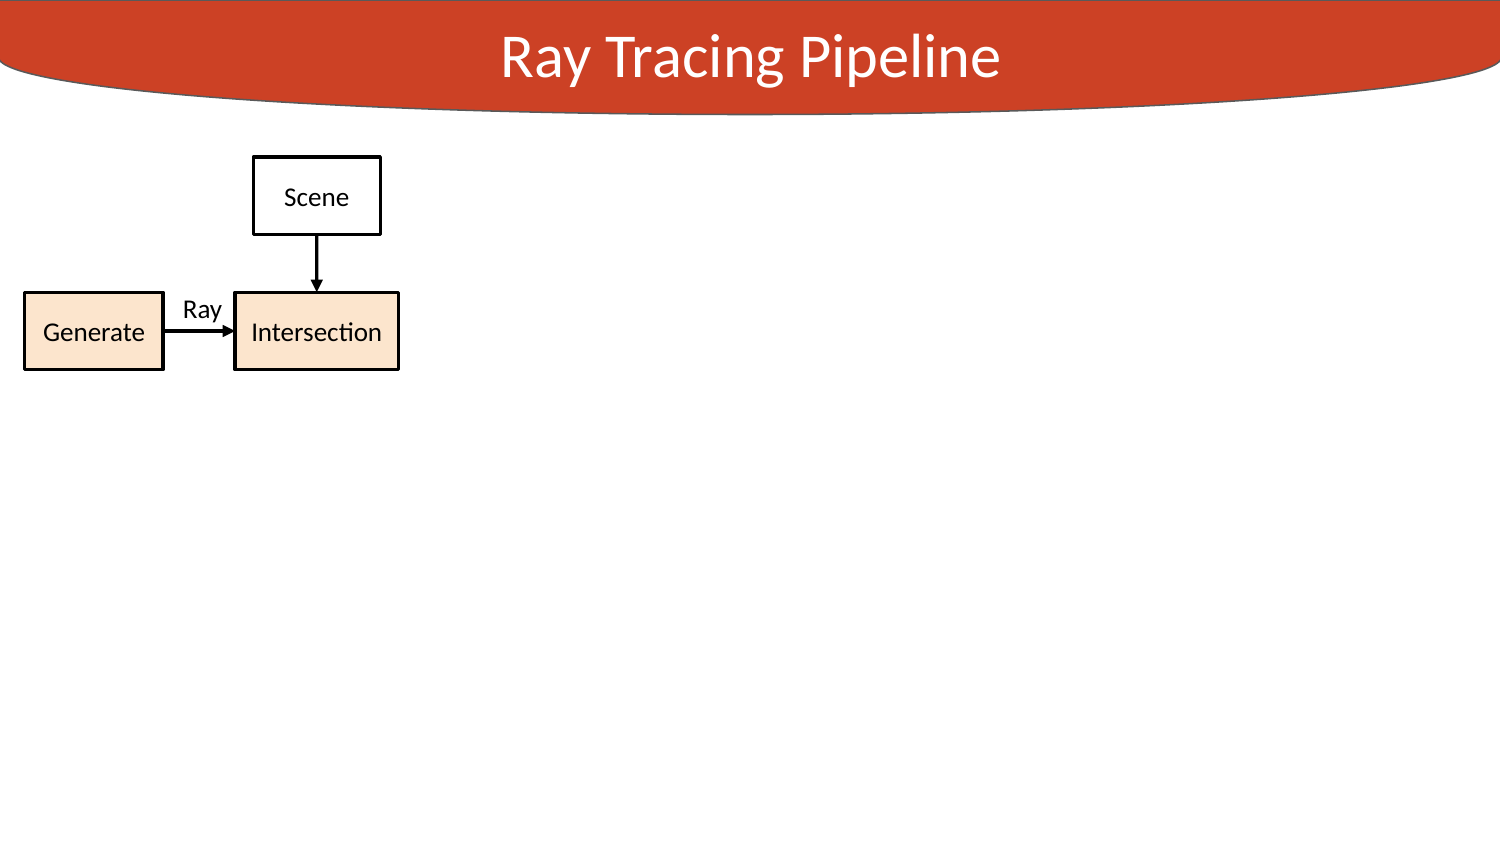

Ray Tracing Pipeline
Experiments
Scene
Ray
Generate
Intersection